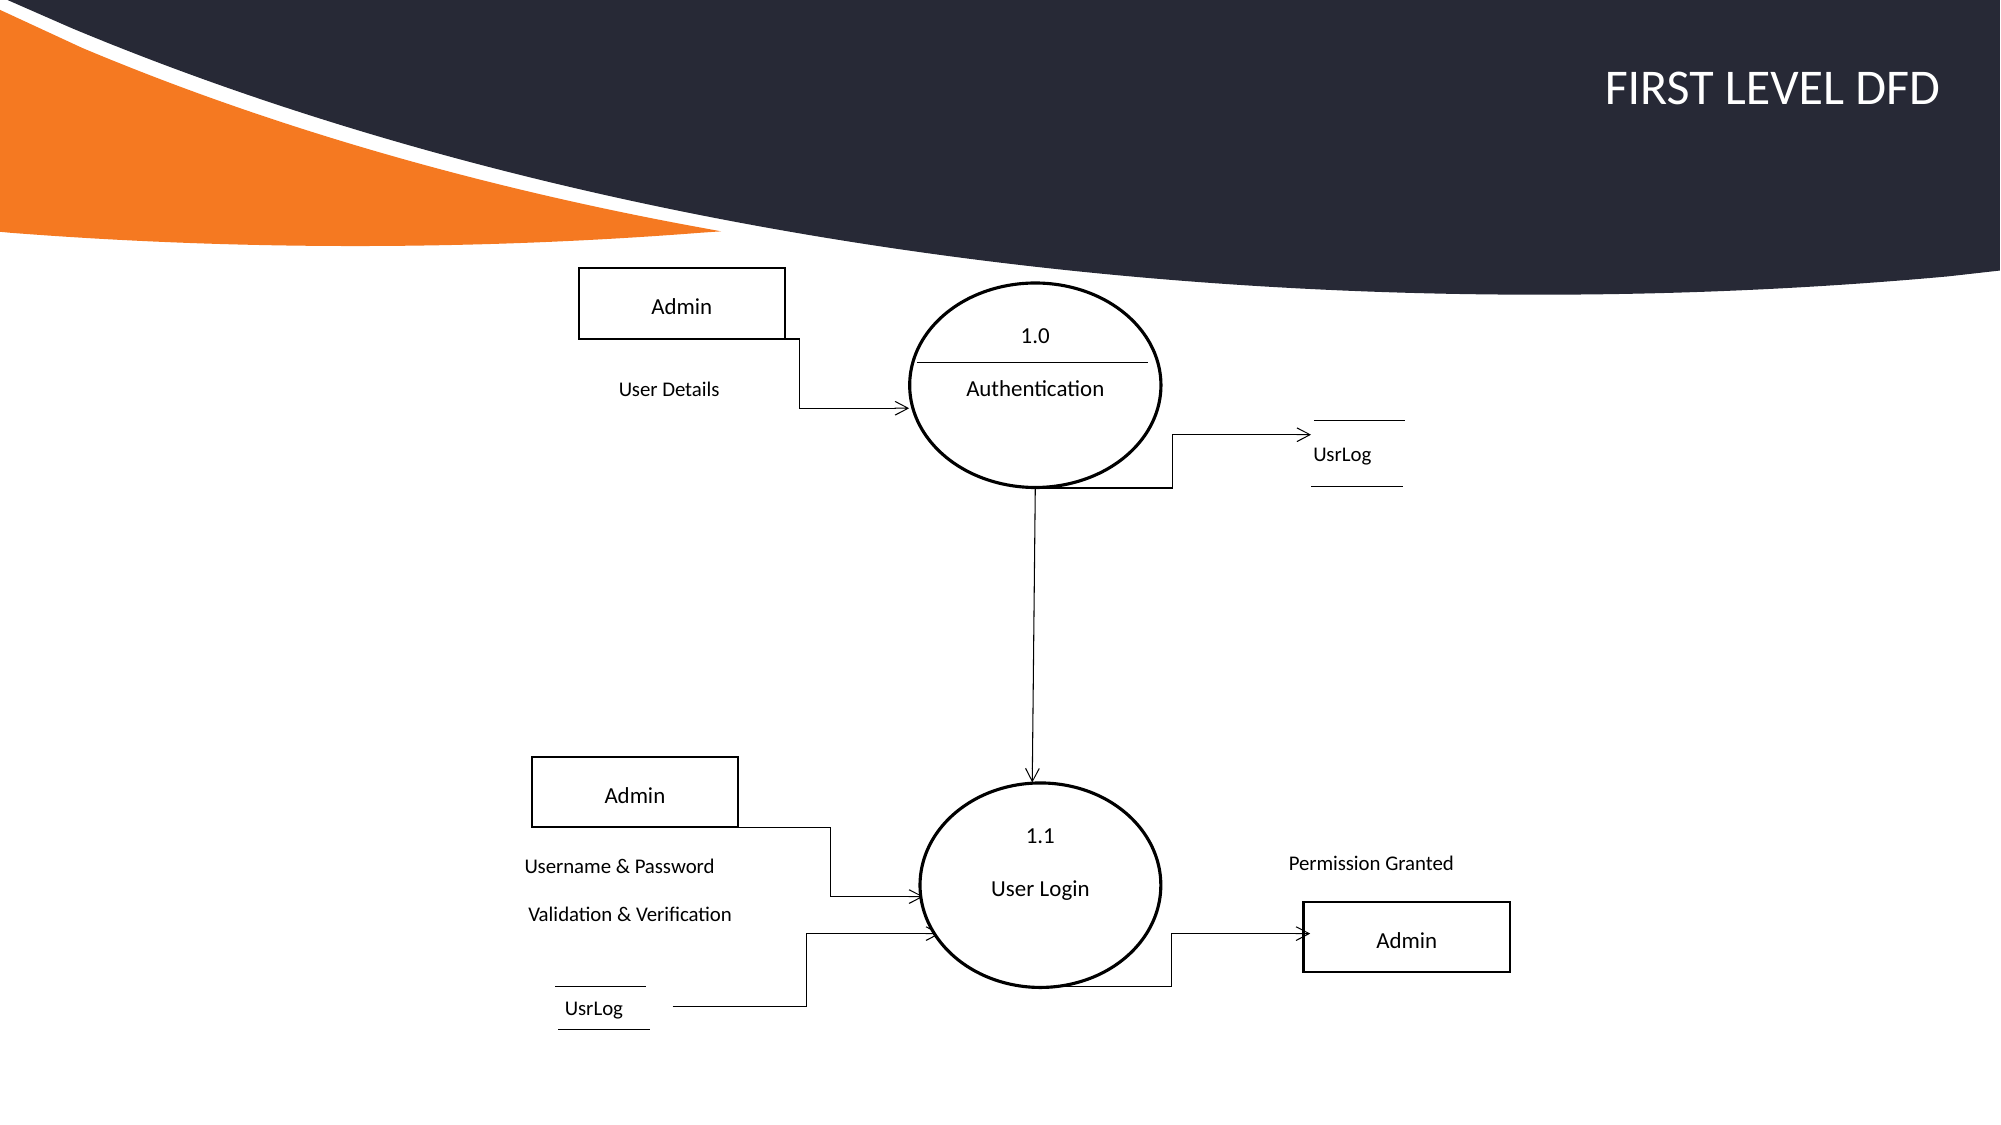

First level dfd

Admin
1.0
Authentication

User Details
UsrLog
Admin
1.1
User Login

Permission Granted
Username & Password
Validation & Verification
Admin
UsrLog